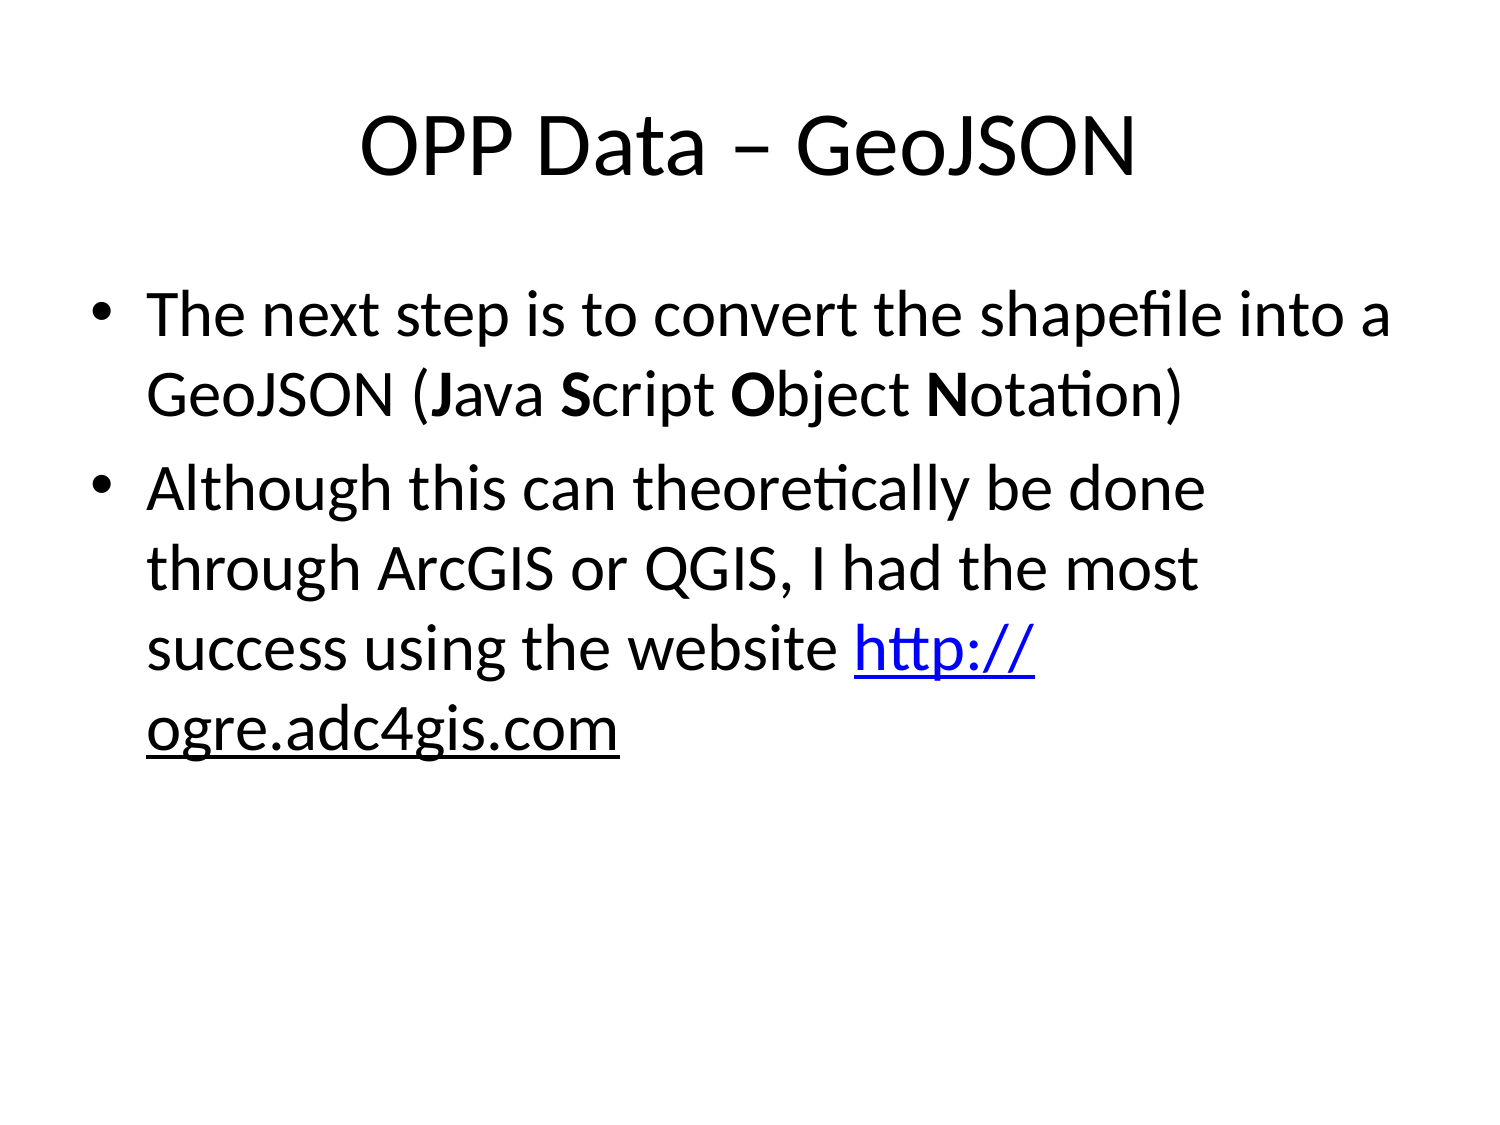

# OPP Data – GeoJSON
The next step is to convert the shapefile into a GeoJSON (Java Script Object Notation)
Although this can theoretically be done through ArcGIS or QGIS, I had the most success using the website http://ogre.adc4gis.com